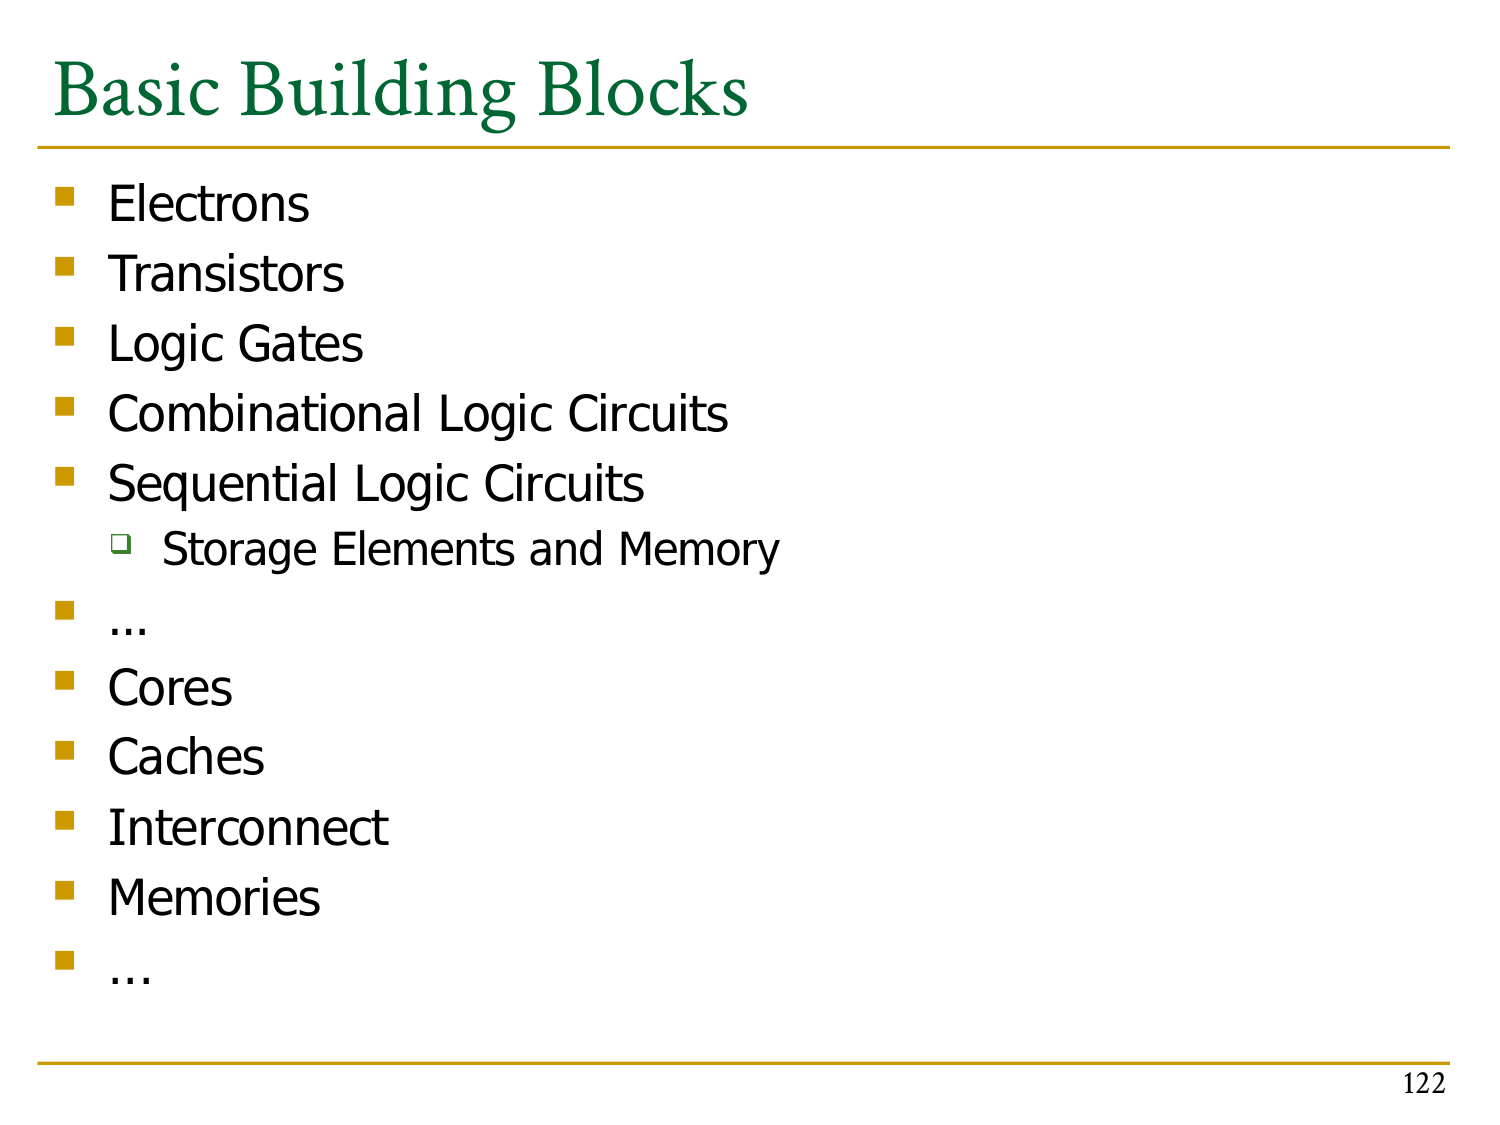

# Basic Building Blocks
Electrons
Transistors
Logic Gates
Combinational Logic Circuits
Sequential Logic Circuits
Storage Elements and Memory
…
Cores
Caches
Interconnect
Memories
...

122